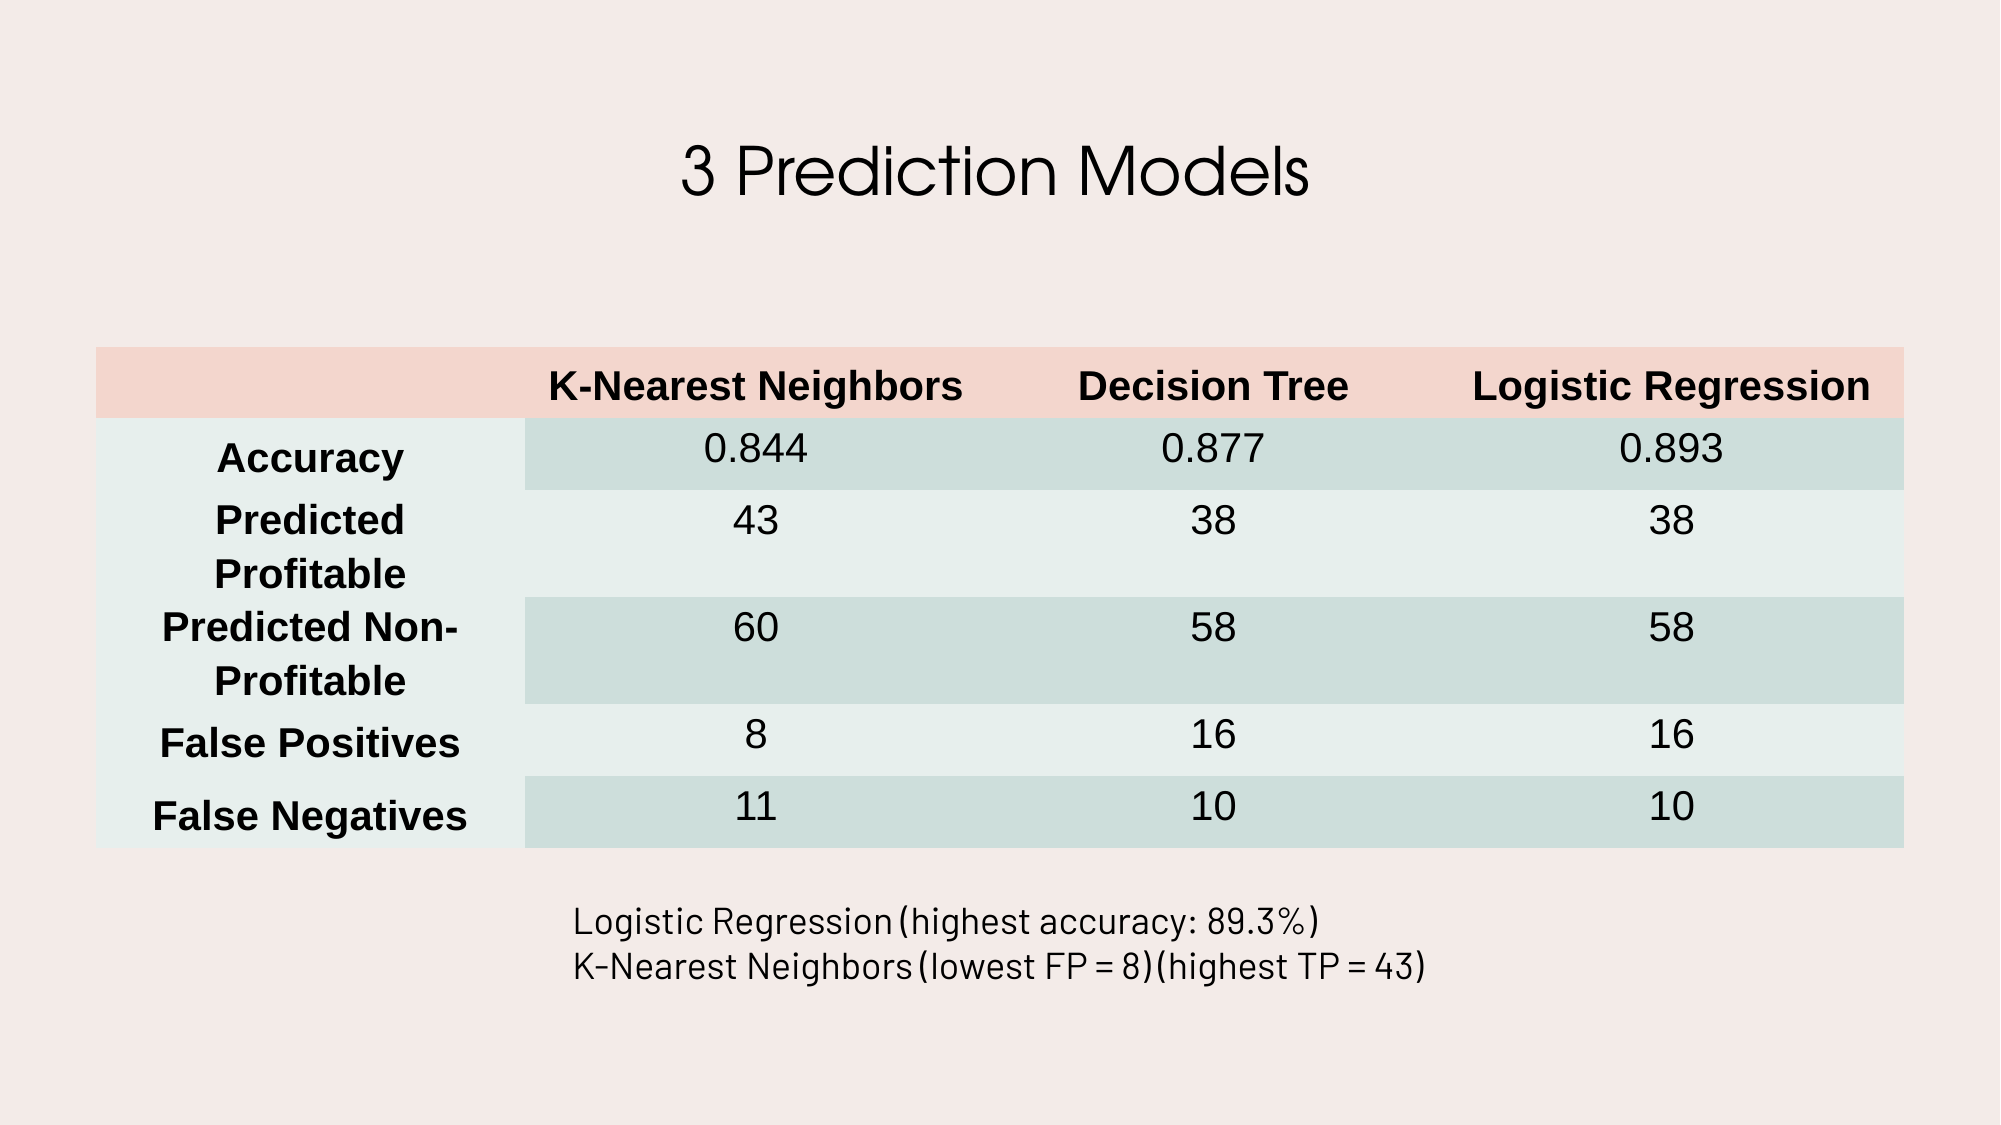

# 3 Prediction Models
|  | K-Nearest Neighbors | Decision Tree | Logistic Regression |
| --- | --- | --- | --- |
| Accuracy | 0.844 | 0.877 | 0.893 |
| Predicted Profitable | 43 | 38 | 38 |
| Predicted Non-Profitable | 60 | 58 | 58 |
| False Positives | 8 | 16 | 16 |
| False Negatives | 11 | 10 | 10 |
Logistic Regression (highest accuracy: 89.3%)
K-Nearest Neighbors (lowest FP = 8) (highest TP = 43)